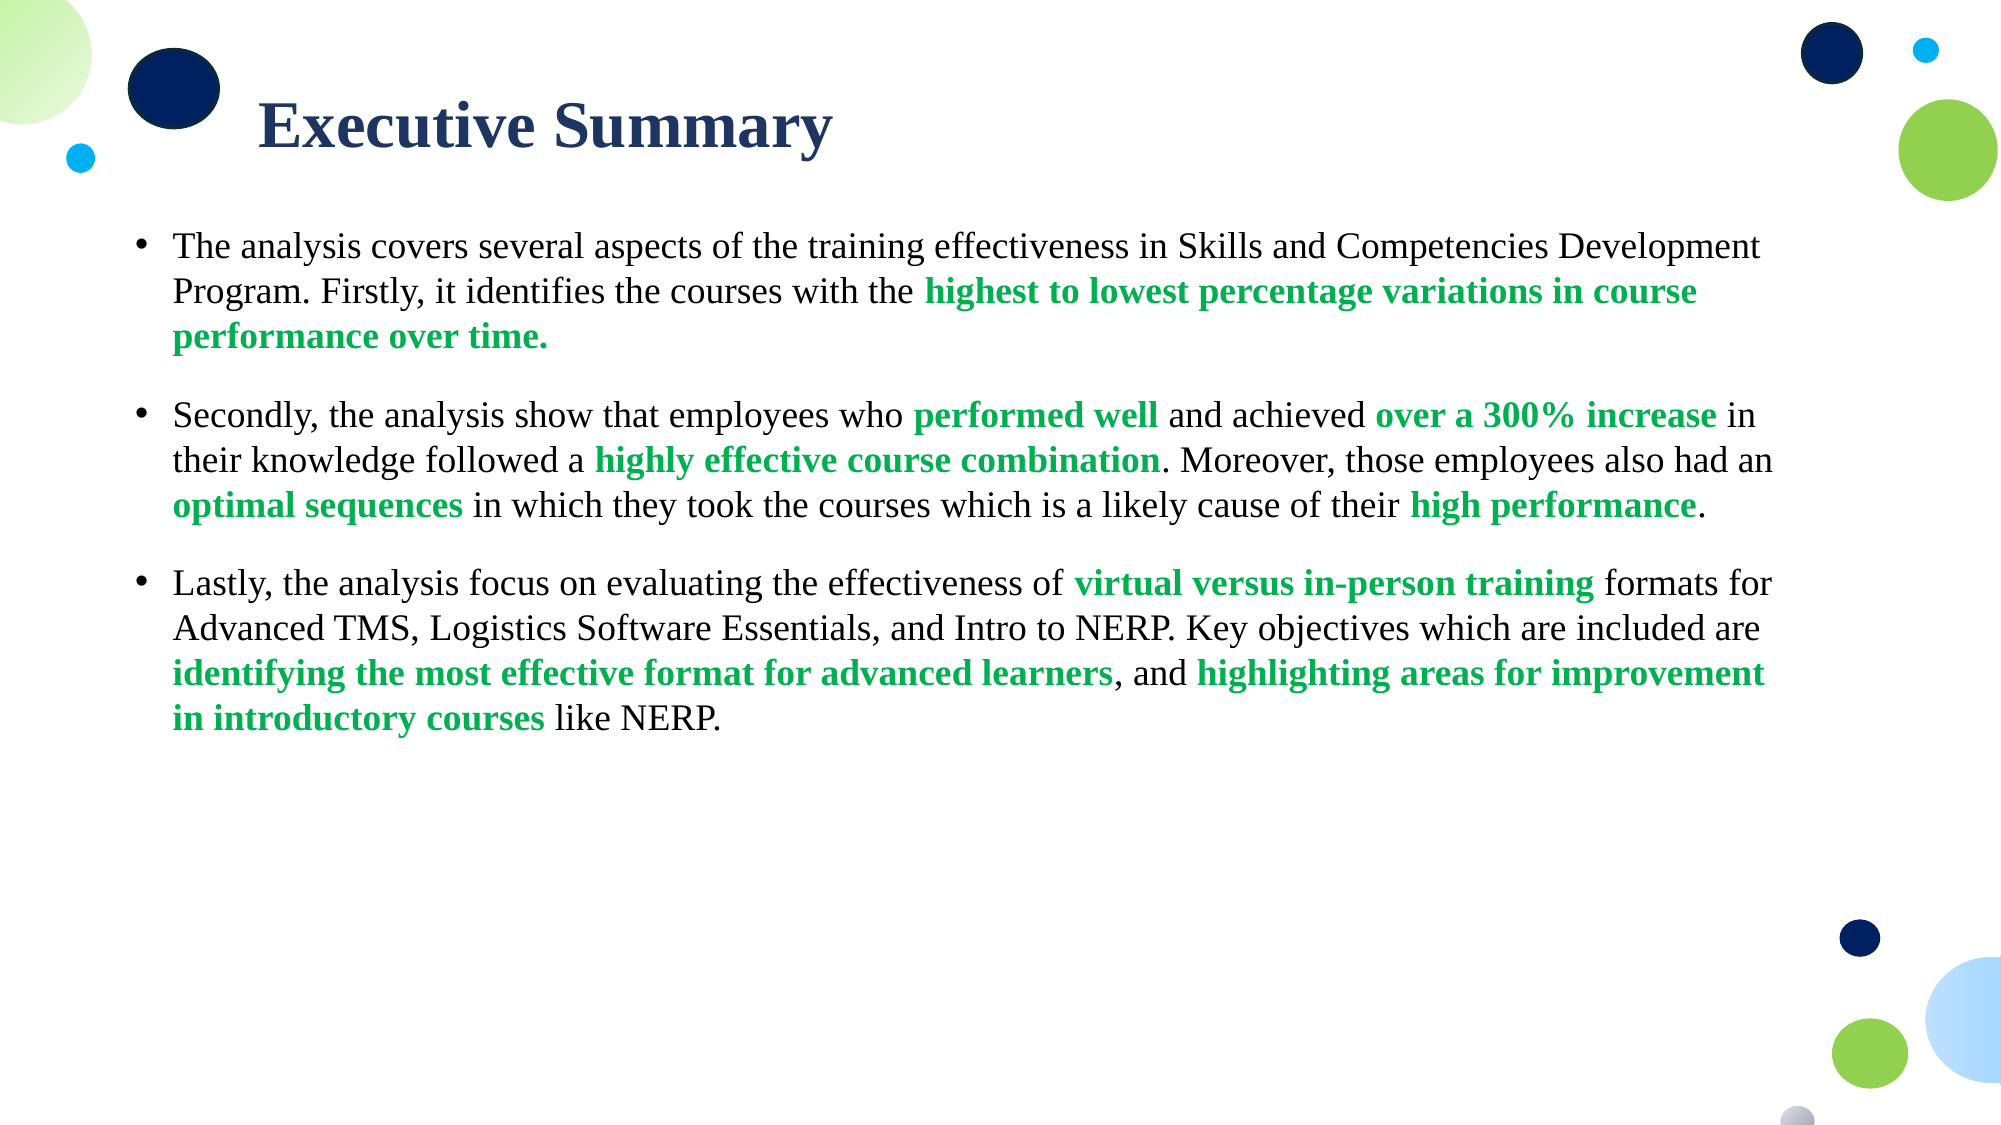

Executive Summary
The analysis covers several aspects of the training effectiveness in Skills and Competencies Development Program. Firstly, it identifies the courses with the highest to lowest percentage variations in course performance over time.
Secondly, the analysis show that employees who performed well and achieved over a 300% increase in their knowledge followed a highly effective course combination. Moreover, those employees also had an optimal sequences in which they took the courses which is a likely cause of their high performance.
Lastly, the analysis focus on evaluating the effectiveness of virtual versus in-person training formats for Advanced TMS, Logistics Software Essentials, and Intro to NERP. Key objectives which are included are identifying the most effective format for advanced learners, and highlighting areas for improvement in introductory courses like NERP.